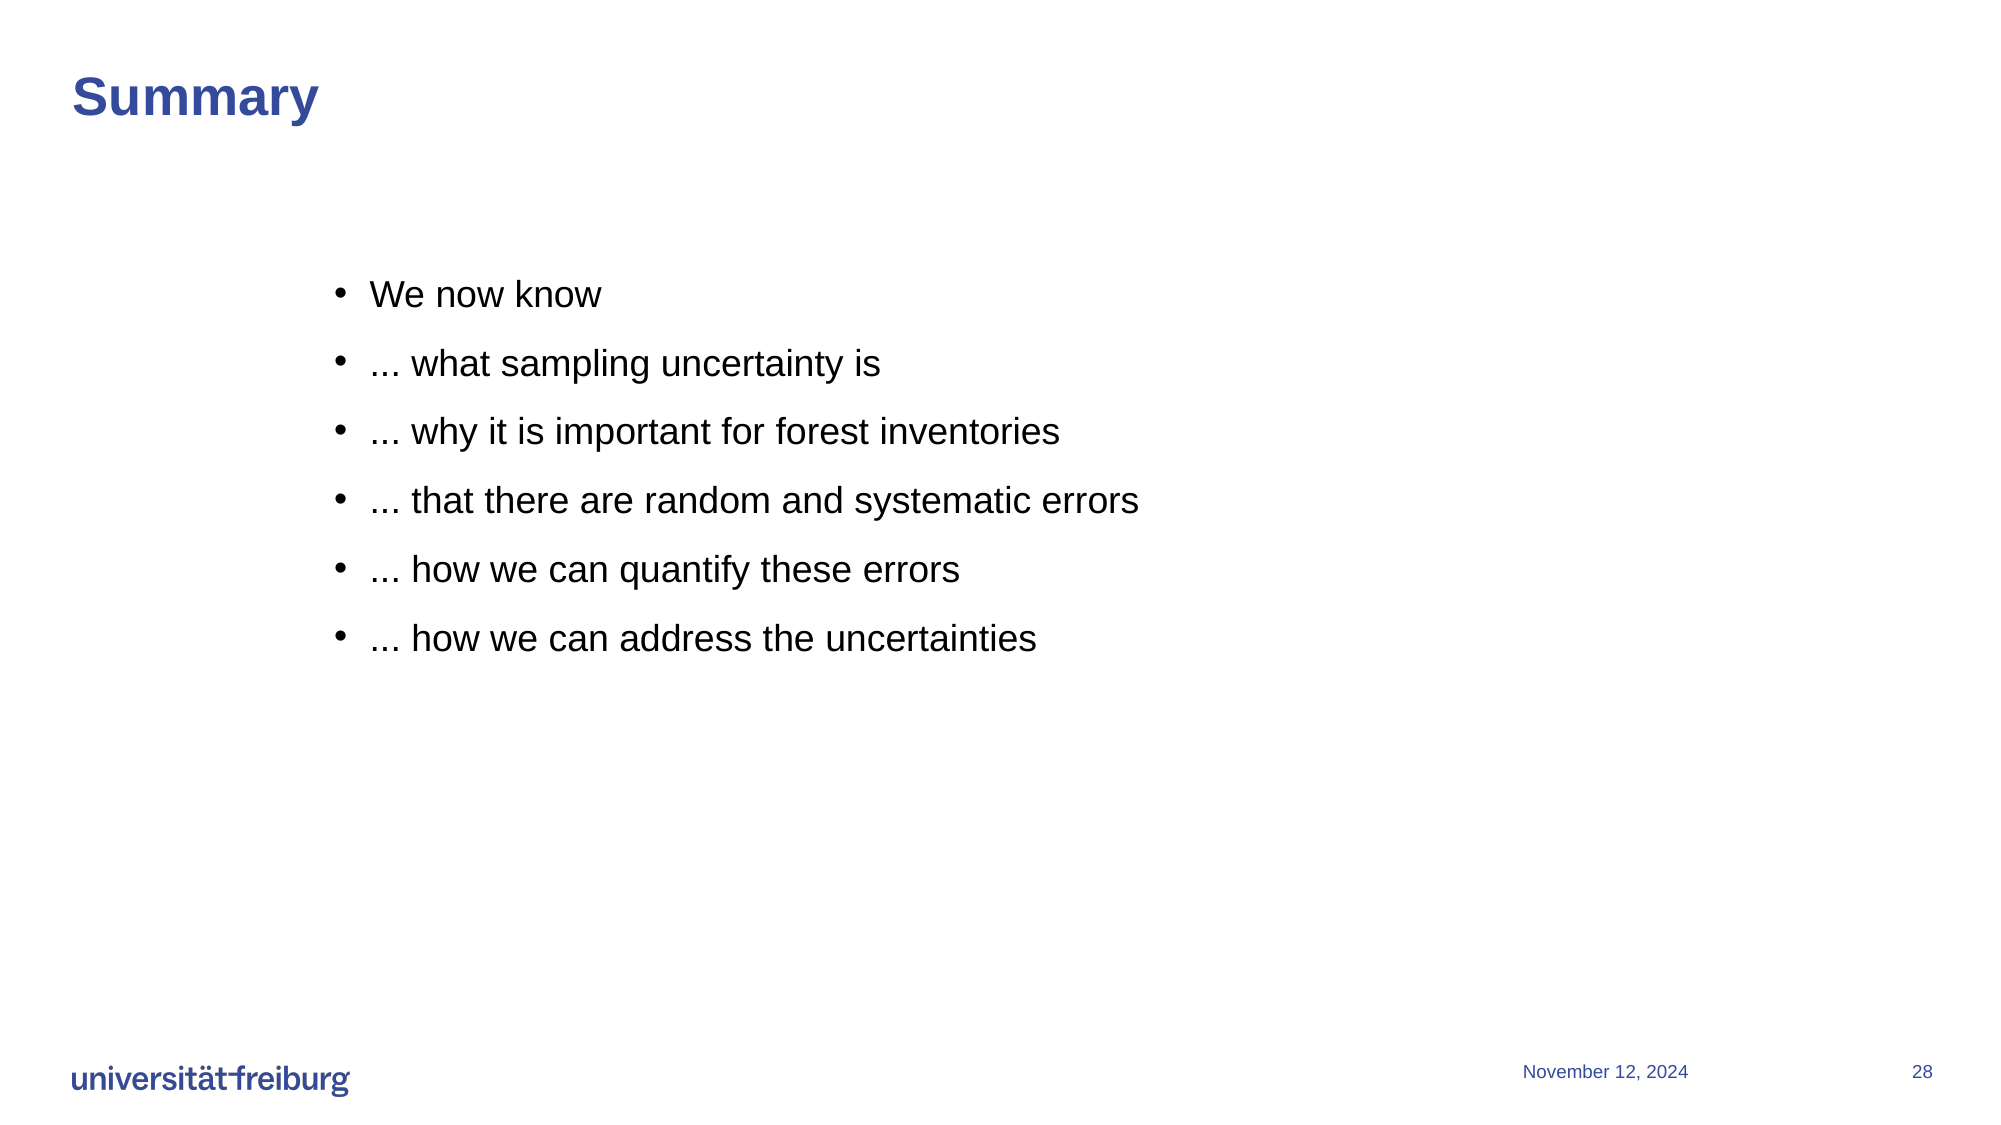

# Summary
We now know
... what sampling uncertainty is
... why it is important for forest inventories
... that there are random and systematic errors
... how we can quantify these errors
... how we can address the uncertainties
November 12, 2024
28